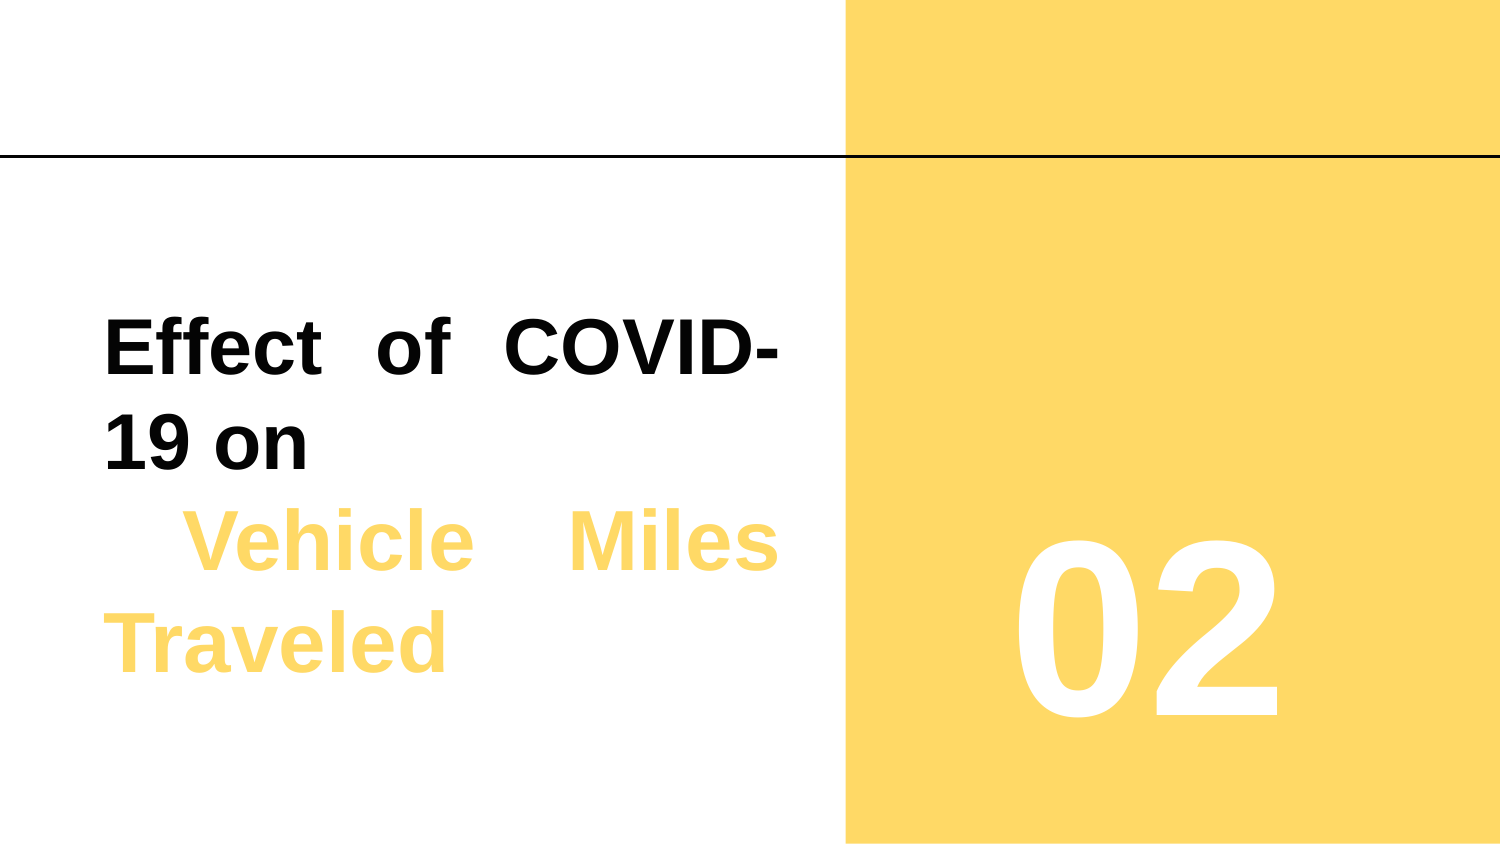

# Effect of COVID-19 on
 Vehicle Miles Traveled
02